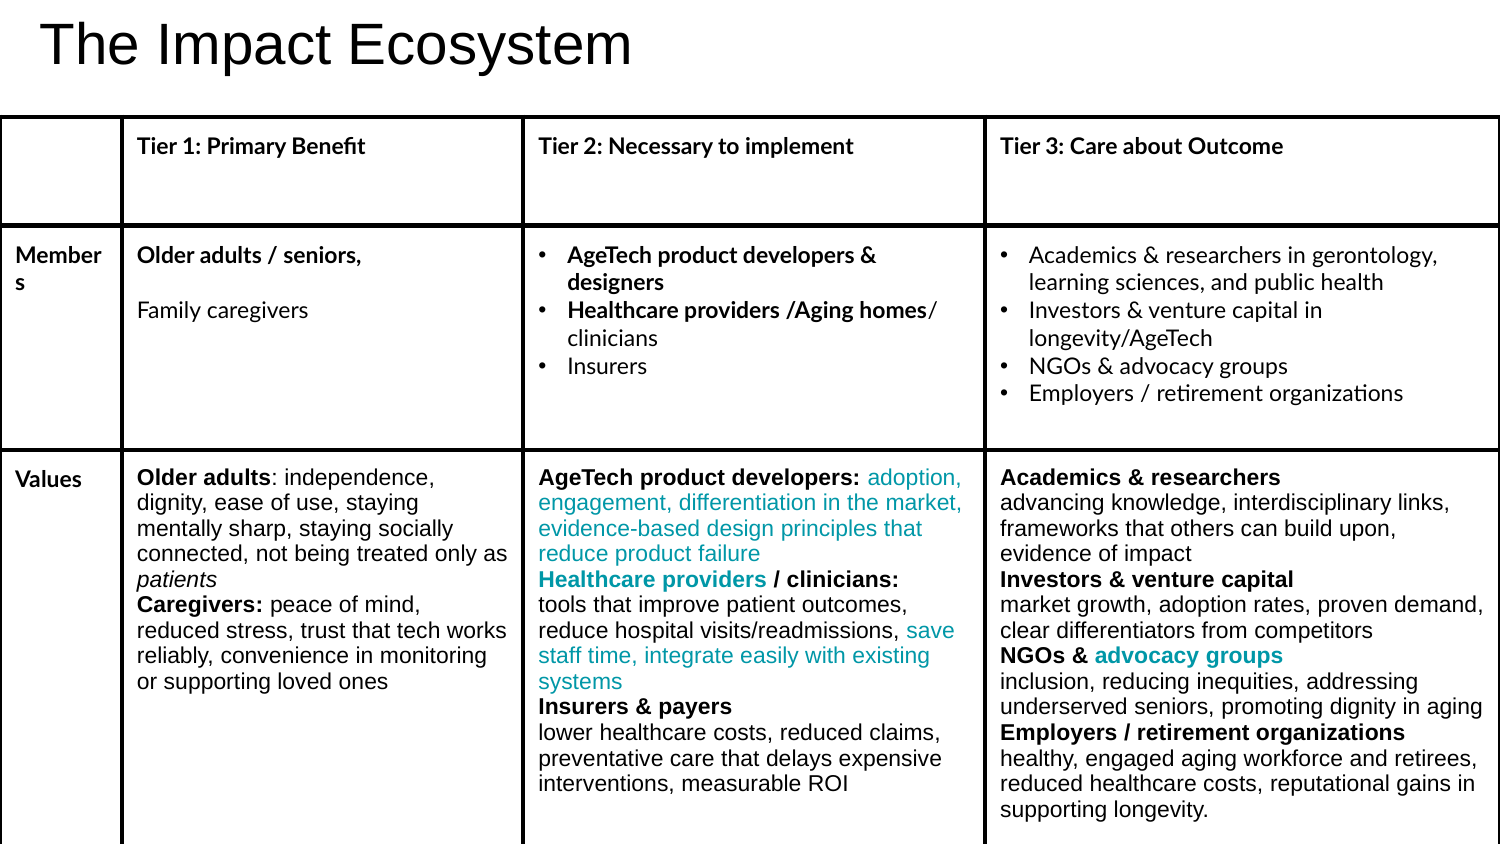

# The Impact Ecosystem
|  | Tier 1: Primary Benefit | Tier 2: Necessary to implement | Tier 3: Care about Outcome |
| --- | --- | --- | --- |
| Members | Older adults / seniors, Family caregivers | AgeTech product developers & designers Healthcare providers /Aging homes/ clinicians Insurers | Academics & researchers in gerontology, learning sciences, and public health Investors & venture capital in longevity/AgeTech NGOs & advocacy groups Employers / retirement organizations |
| Values | Older adults: independence, dignity, ease of use, staying mentally sharp, staying socially connected, not being treated only as patients Caregivers: peace of mind, reduced stress, trust that tech works reliably, convenience in monitoring or supporting loved ones | AgeTech product developers: adoption, engagement, differentiation in the market, evidence-based design principles that reduce product failure Healthcare providers / clinicians: tools that improve patient outcomes, reduce hospital visits/readmissions, save staff time, integrate easily with existing systems Insurers & payers lower healthcare costs, reduced claims, preventative care that delays expensive interventions, measurable ROI | Academics & researchers advancing knowledge, interdisciplinary links, frameworks that others can build upon, evidence of impact Investors & venture capital market growth, adoption rates, proven demand, clear differentiators from competitors NGOs & advocacy groups inclusion, reducing inequities, addressing underserved seniors, promoting dignity in aging Employers / retirement organizations healthy, engaged aging workforce and retirees, reduced healthcare costs, reputational gains in supporting longevity. |
| Evidence | Next slide |  |  |